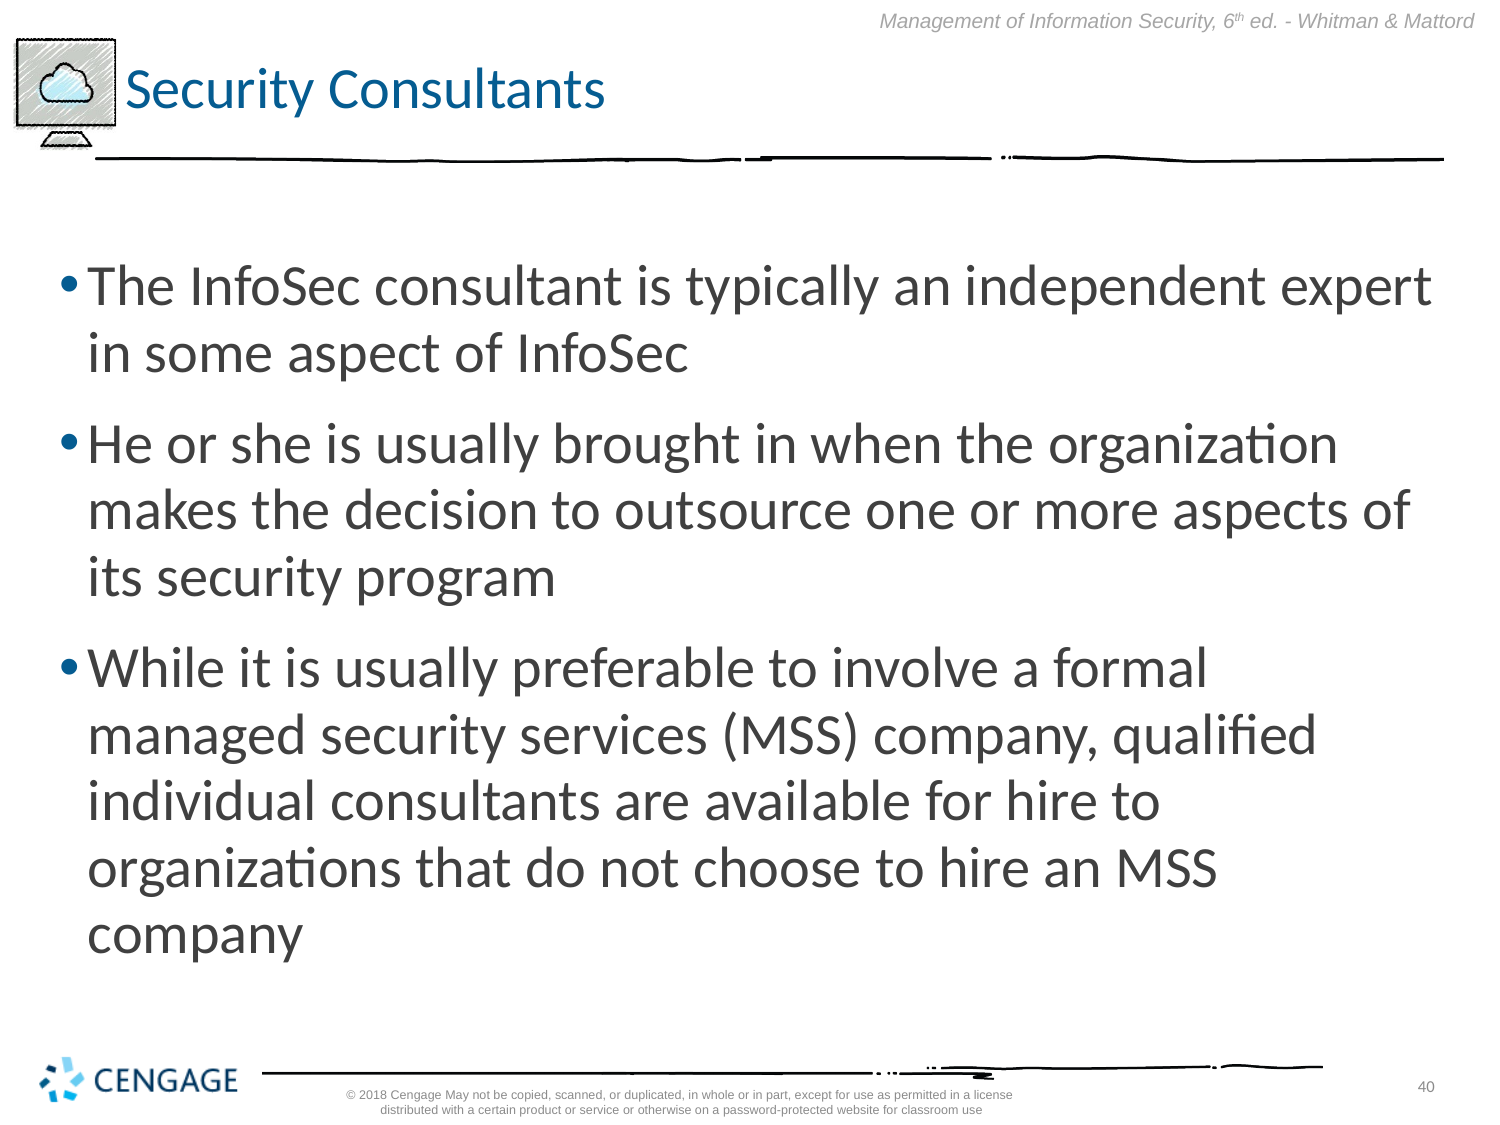

# Security Consultants
The InfoSec consultant is typically an independent expert in some aspect of InfoSec
He or she is usually brought in when the organization makes the decision to outsource one or more aspects of its security program
While it is usually preferable to involve a formal managed security services (MSS) company, qualified individual consultants are available for hire to organizations that do not choose to hire an MSS company